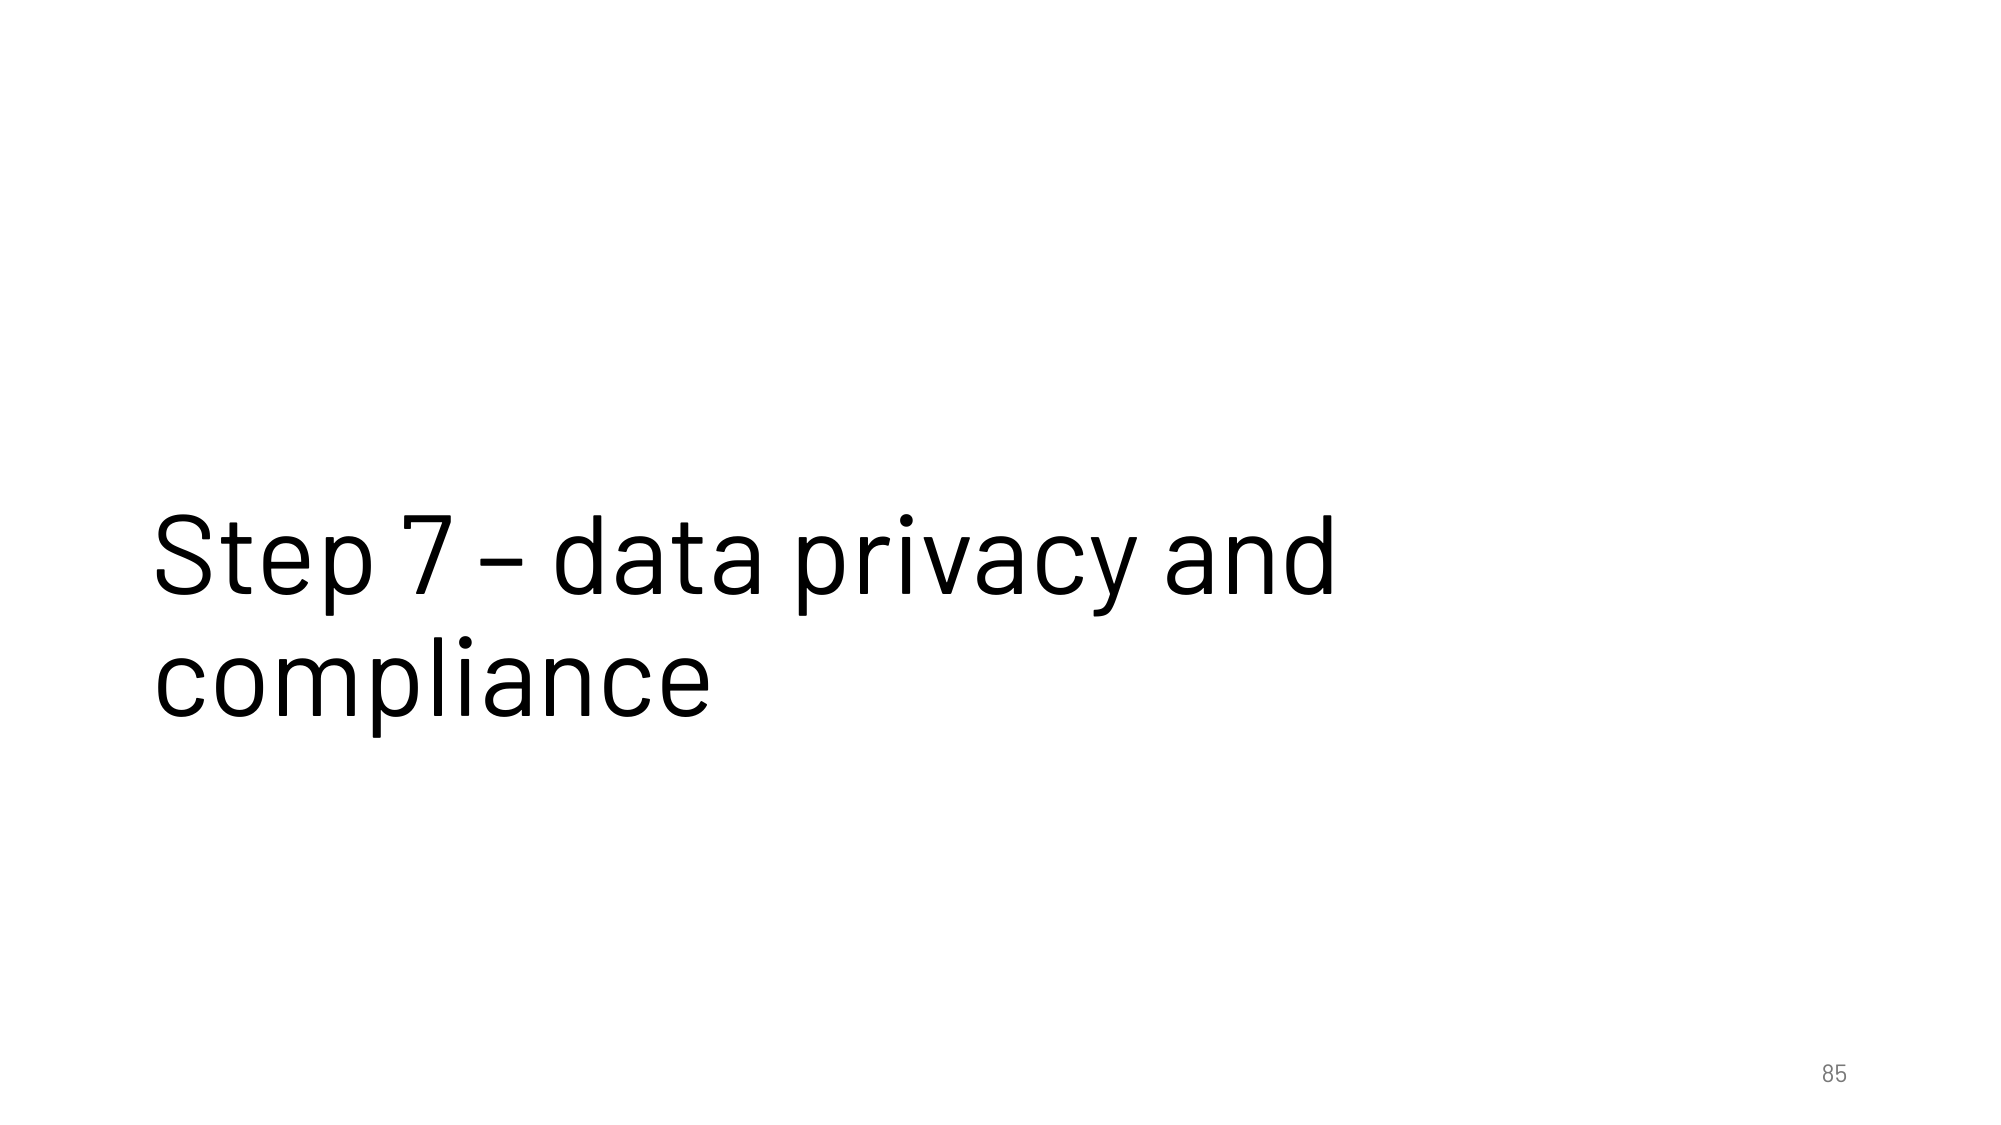

# Step 7 – data privacy and compliance

85